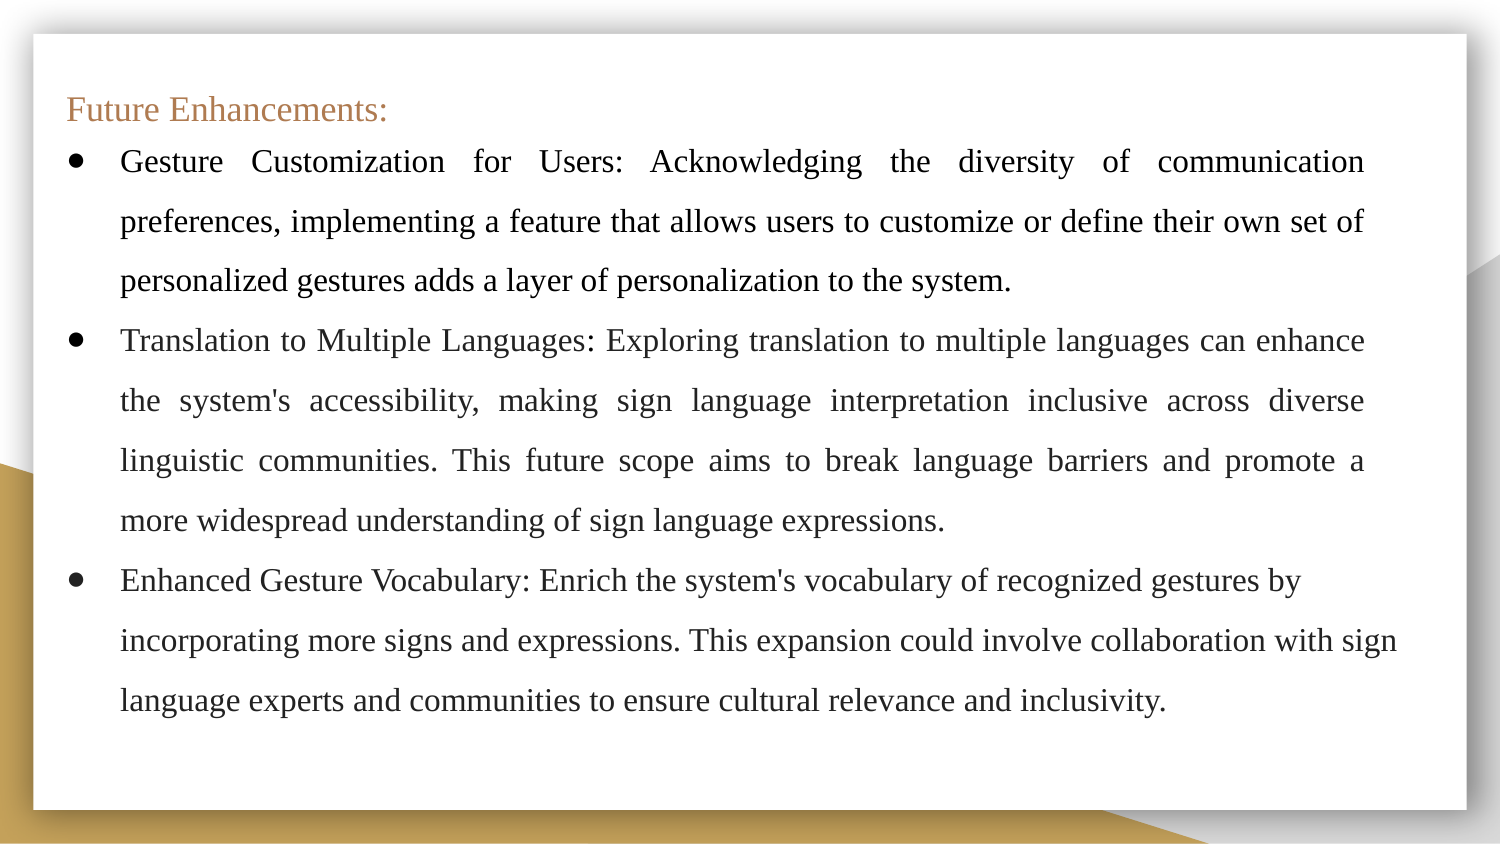

Gesture Customization for Users: Acknowledging the diversity of communication preferences, implementing a feature that allows users to customize or define their own set of personalized gestures adds a layer of personalization to the system.
Translation to Multiple Languages: Exploring translation to multiple languages can enhance the system's accessibility, making sign language interpretation inclusive across diverse linguistic communities. This future scope aims to break language barriers and promote a more widespread understanding of sign language expressions.
Enhanced Gesture Vocabulary: Enrich the system's vocabulary of recognized gestures by incorporating more signs and expressions. This expansion could involve collaboration with sign language experts and communities to ensure cultural relevance and inclusivity.
# Future Enhancements: